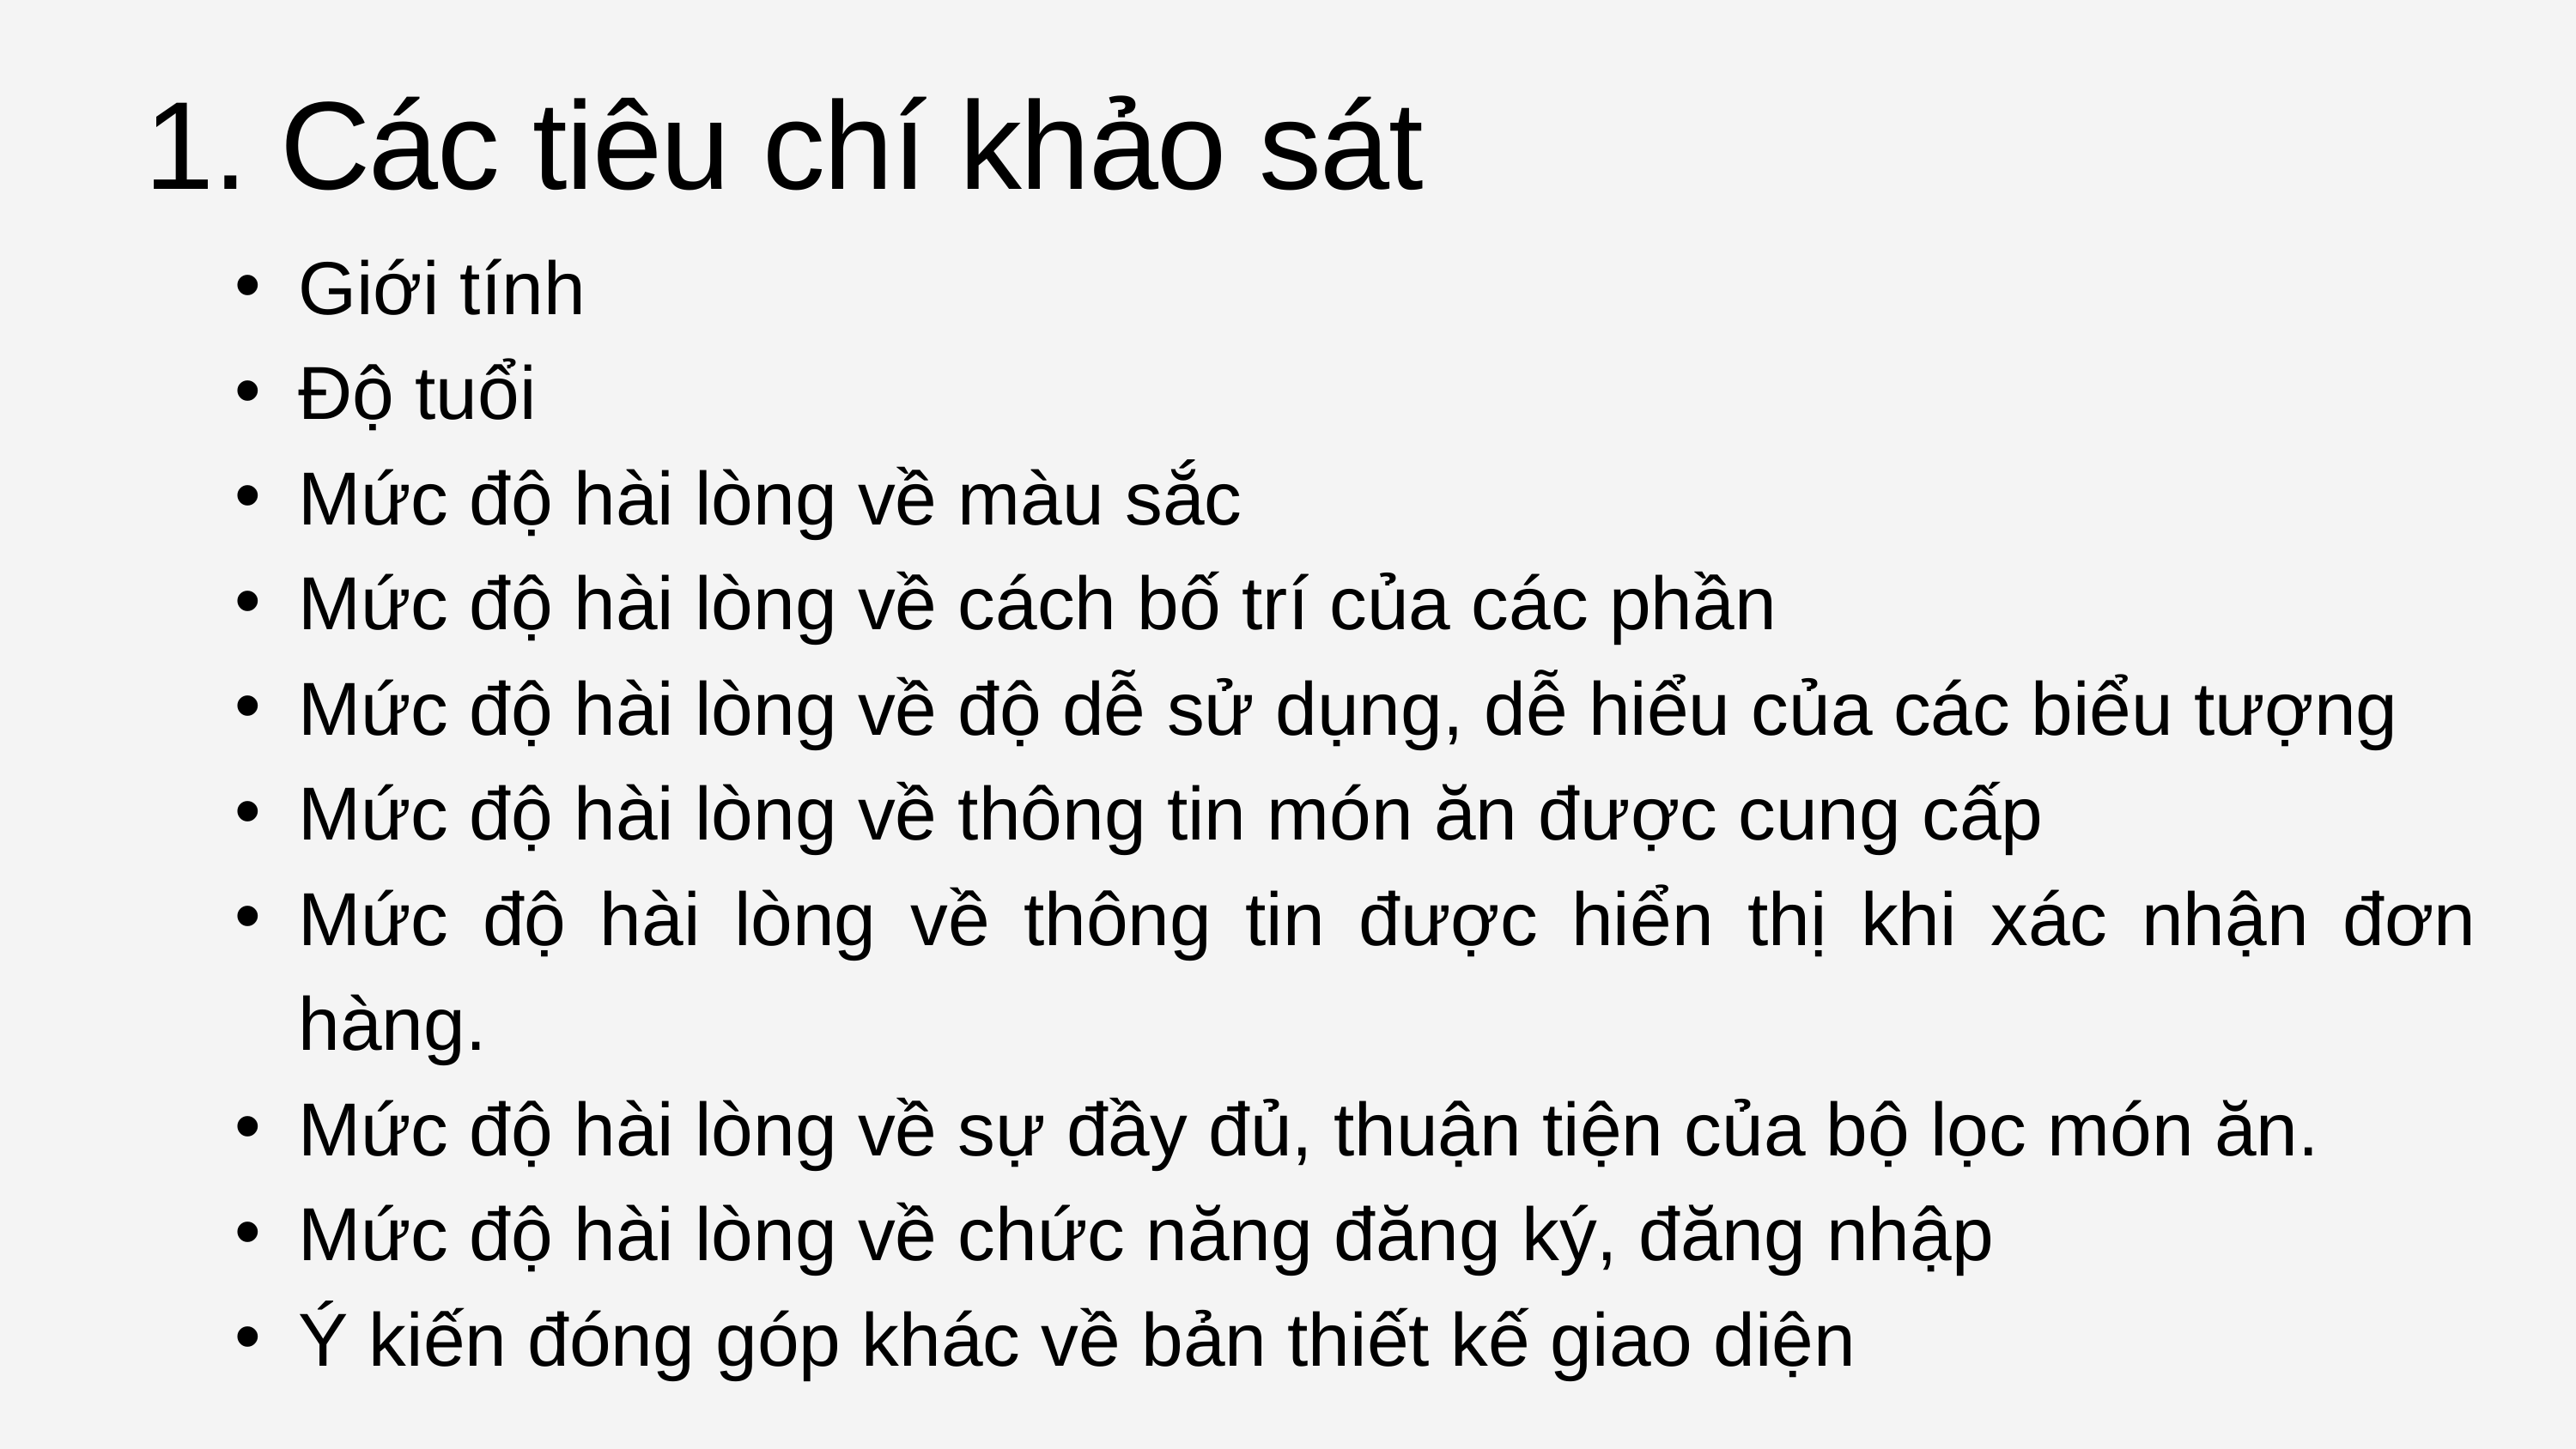

1. Các tiêu chí khảo sát
Giới tính
Độ tuổi
Mức độ hài lòng về màu sắc
Mức độ hài lòng về cách bố trí của các phần
Mức độ hài lòng về độ dễ sử dụng, dễ hiểu của các biểu tượng
Mức độ hài lòng về thông tin món ăn được cung cấp
Mức độ hài lòng về thông tin được hiển thị khi xác nhận đơn hàng.
Mức độ hài lòng về sự đầy đủ, thuận tiện của bộ lọc món ăn.
Mức độ hài lòng về chức năng đăng ký, đăng nhập
Ý kiến đóng góp khác về bản thiết kế giao diện